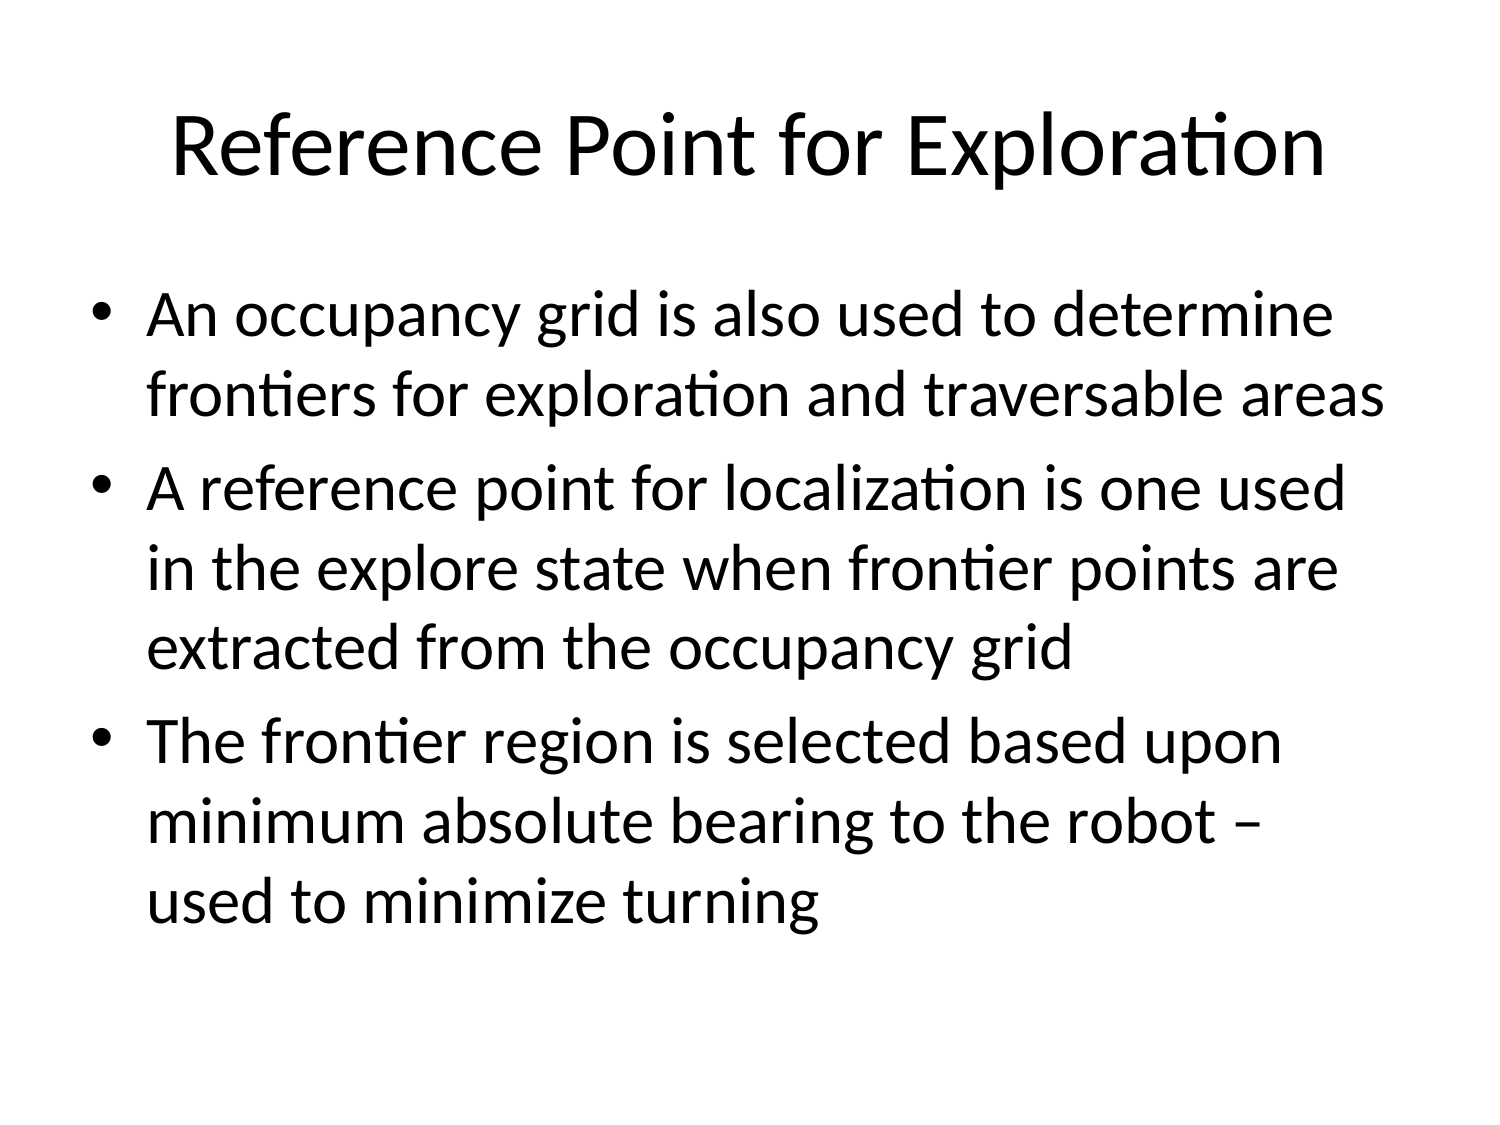

# Reference Point for Exploration
An occupancy grid is also used to determine frontiers for exploration and traversable areas
A reference point for localization is one used in the explore state when frontier points are extracted from the occupancy grid
The frontier region is selected based upon minimum absolute bearing to the robot – used to minimize turning